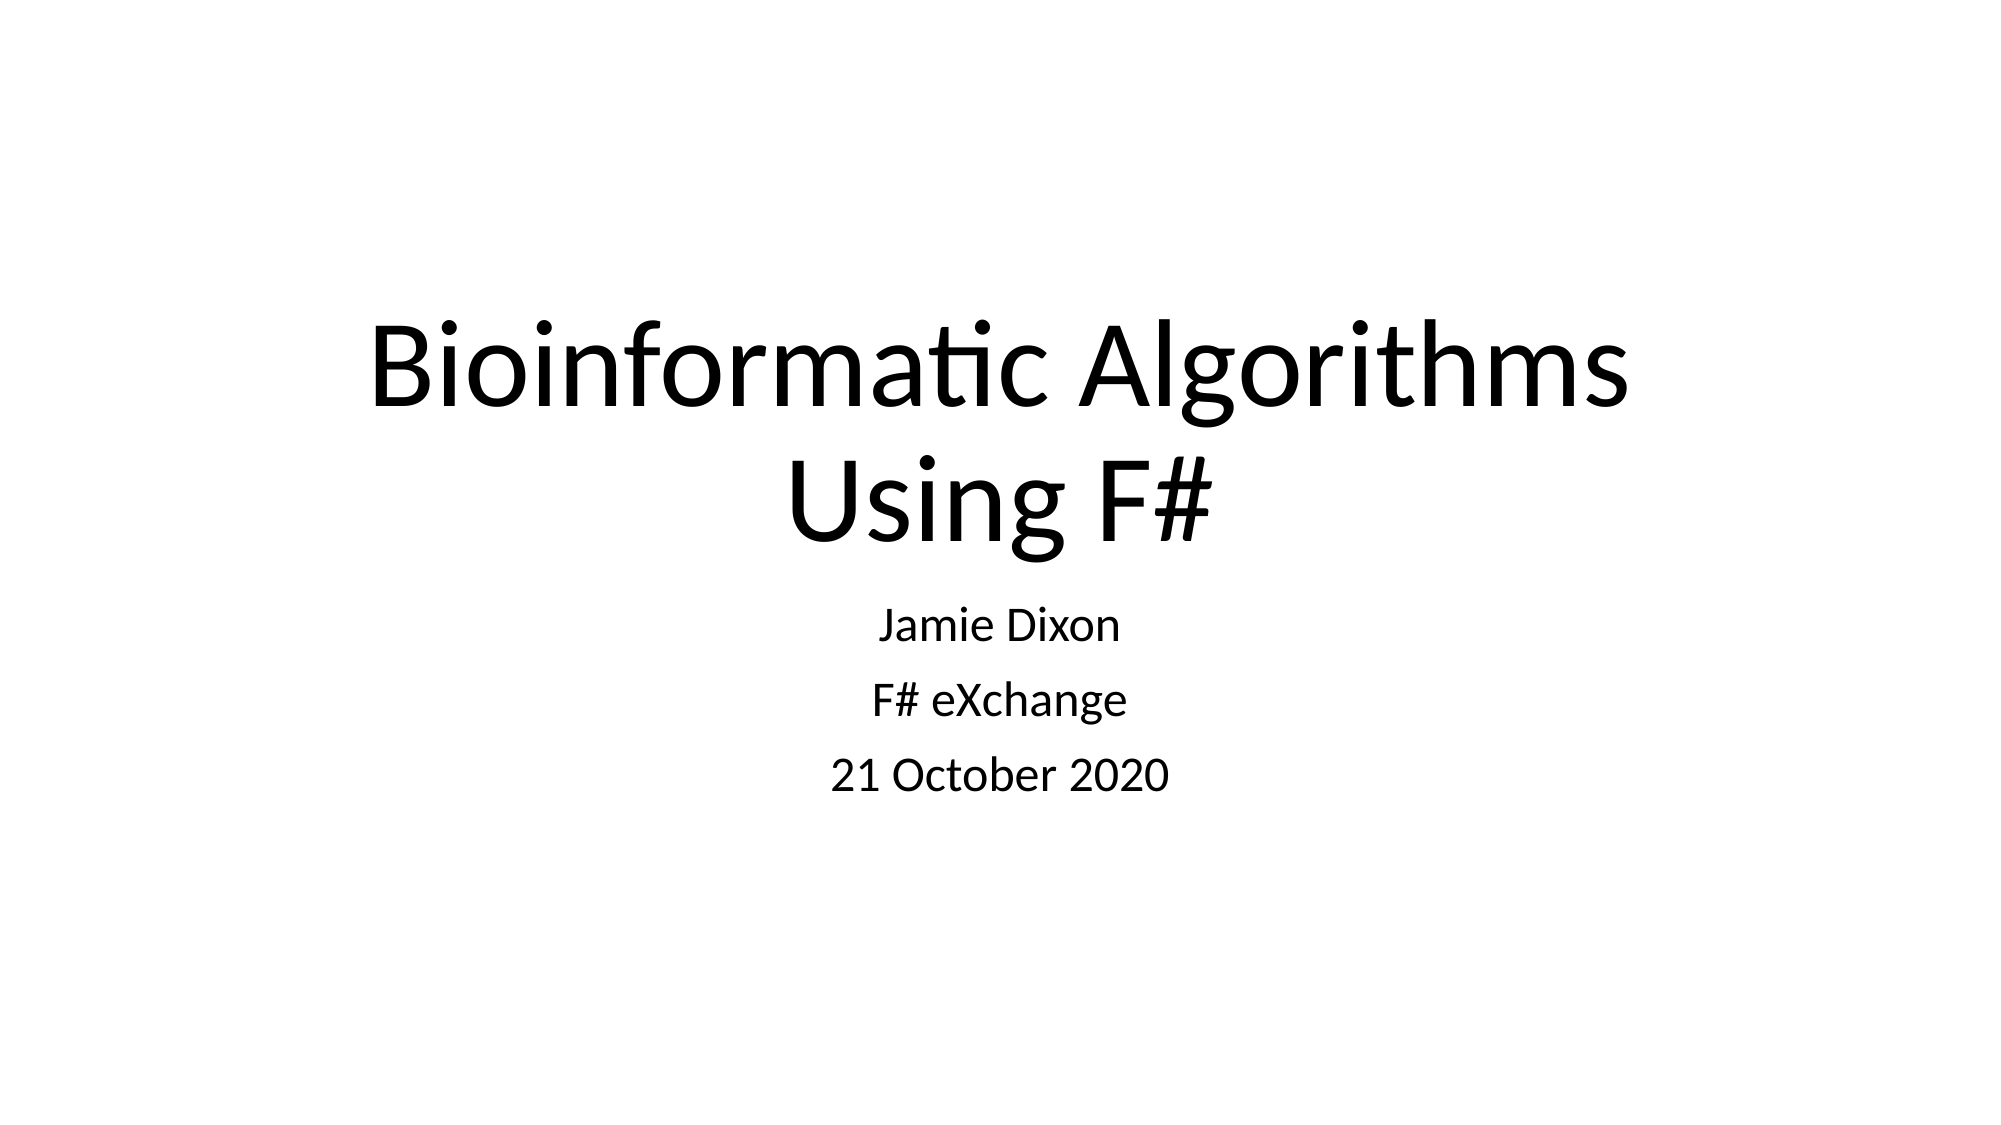

# Bioinformatic Algorithms Using F#
Jamie Dixon
F# eXchange
21 October 2020